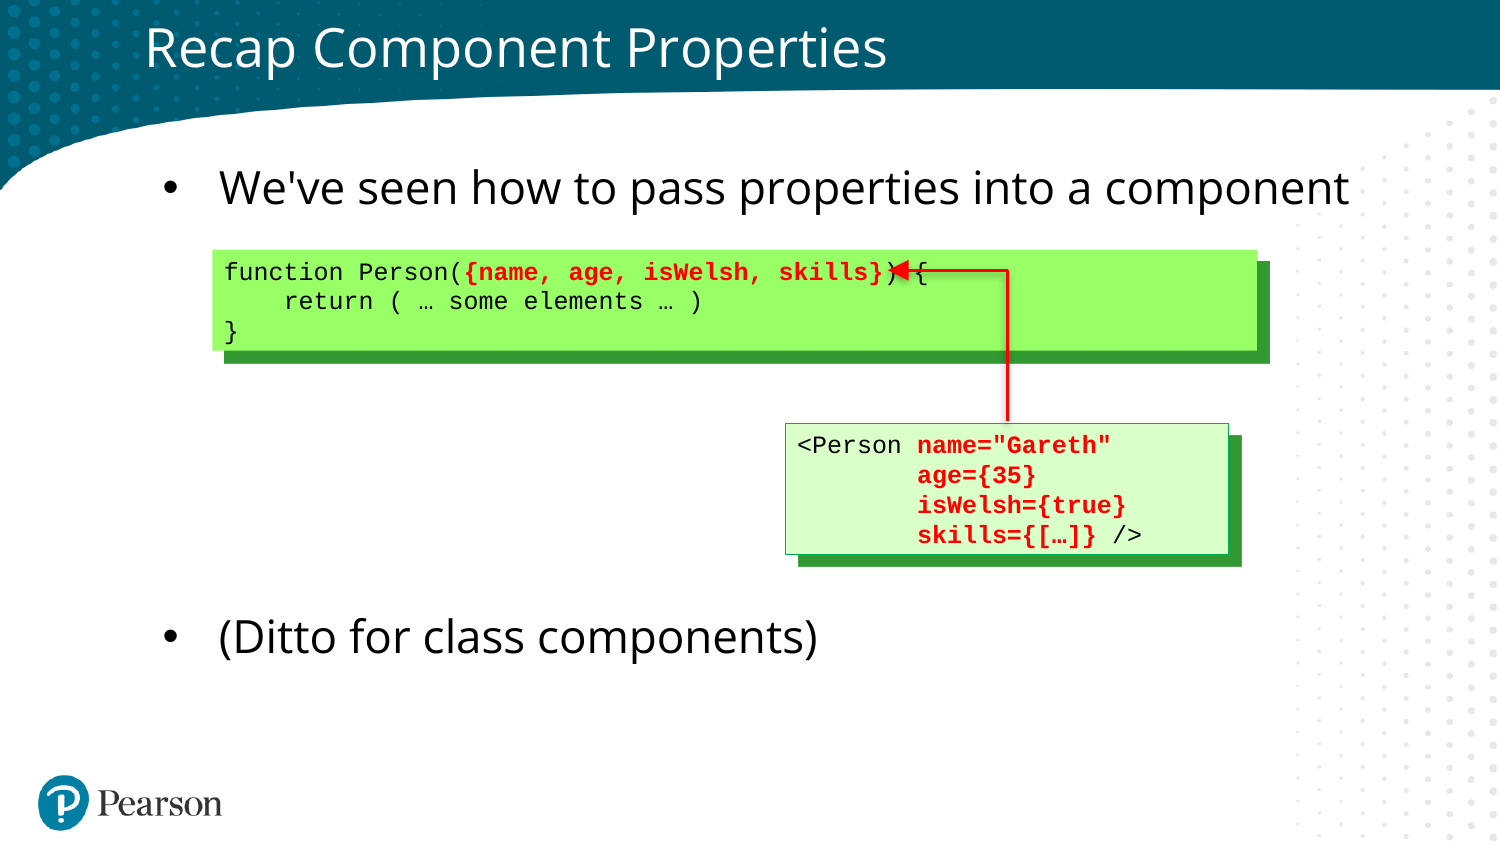

# Recap Component Properties
We've seen how to pass properties into a component

(Ditto for class components)
function Person({name, age, isWelsh, skills}) {
    return ( … some elements … )
}

<Person name="Gareth"
        age={35}
        isWelsh={true}
        skills={[…]} />